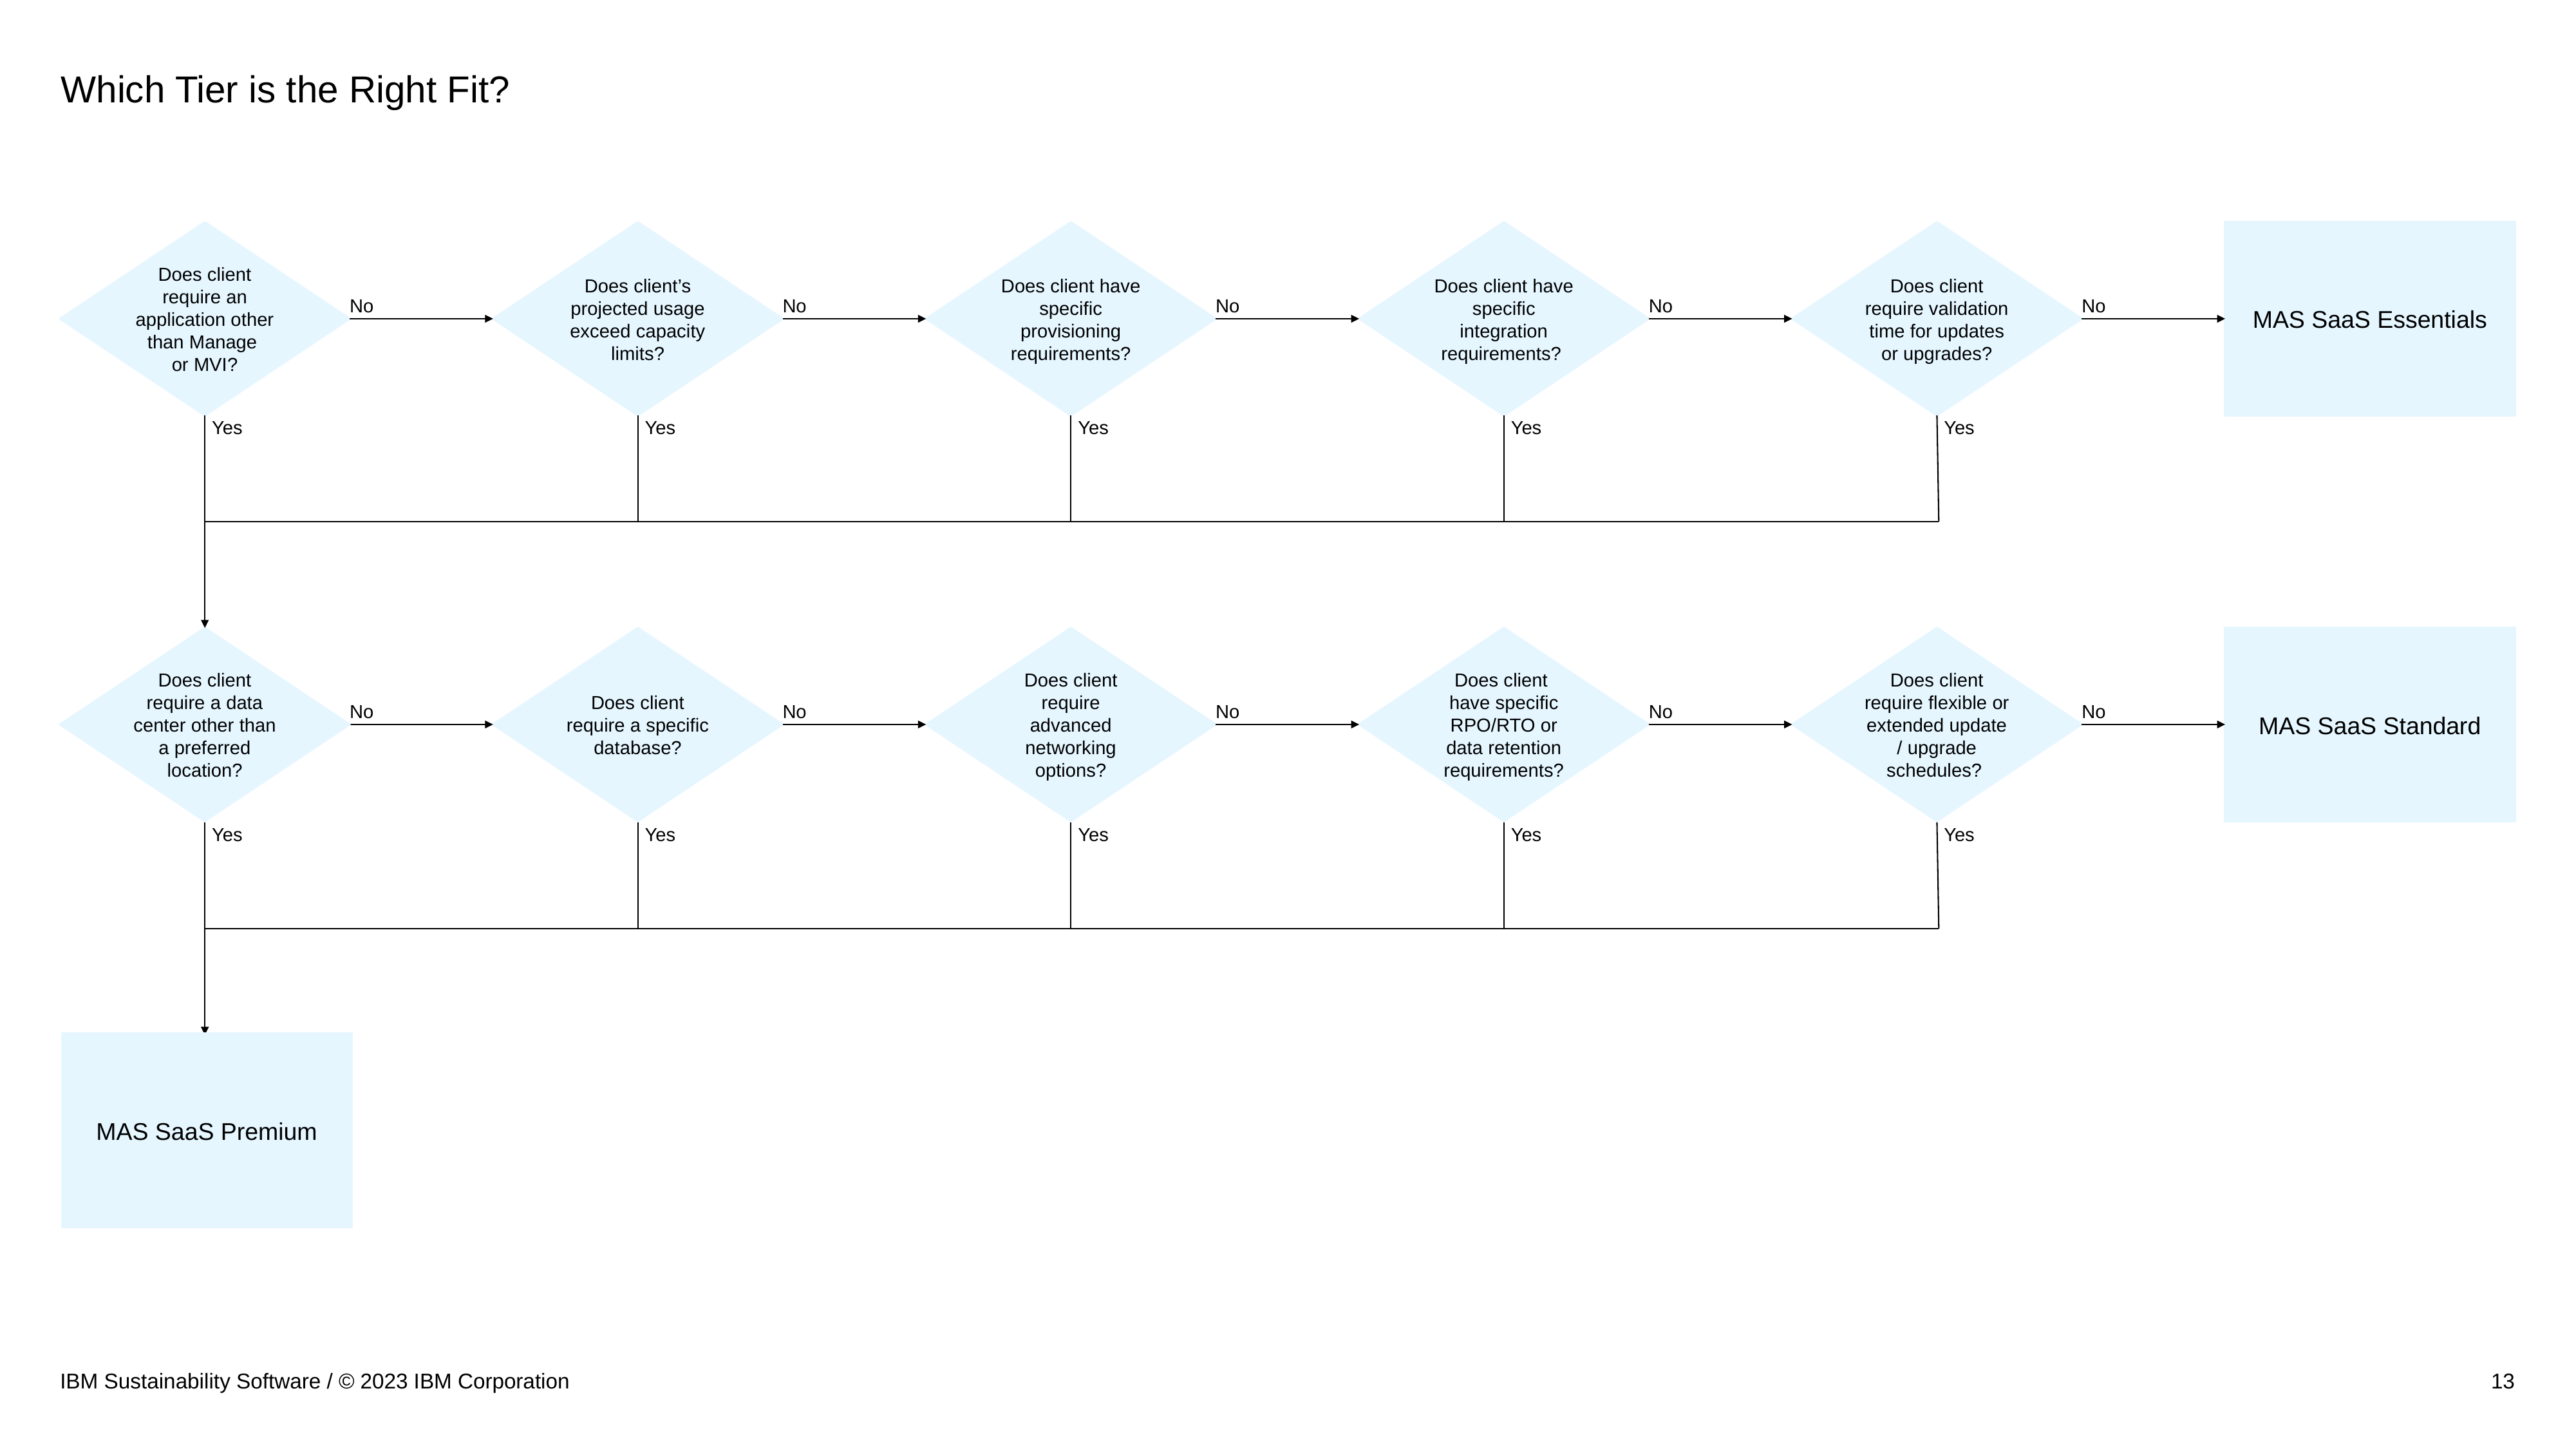

# Which Tier is the Right Fit?
Does client require an application other than Manage
or MVI?
Does client’s projected usage exceed capacity limits?
No
Does client have specific provisioning requirements?
No
Does client have specific integration requirements?
No
Does client require validation time for updates or upgrades?
No
MAS SaaS Essentials
No
 Yes
 Yes
 Yes
 Yes
 Yes
Does client require a data center other than a preferred location?
Does client require a specific database?
No
Does client require advanced networking options?
No
Does client
have specific RPO/RTO or data retention requirements?
No
Does client require flexible or extended update / upgrade schedules?
No
MAS SaaS Standard
No
 Yes
 Yes
 Yes
 Yes
 Yes
MAS SaaS Premium
IBM Sustainability Software / © 2023 IBM Corporation
13